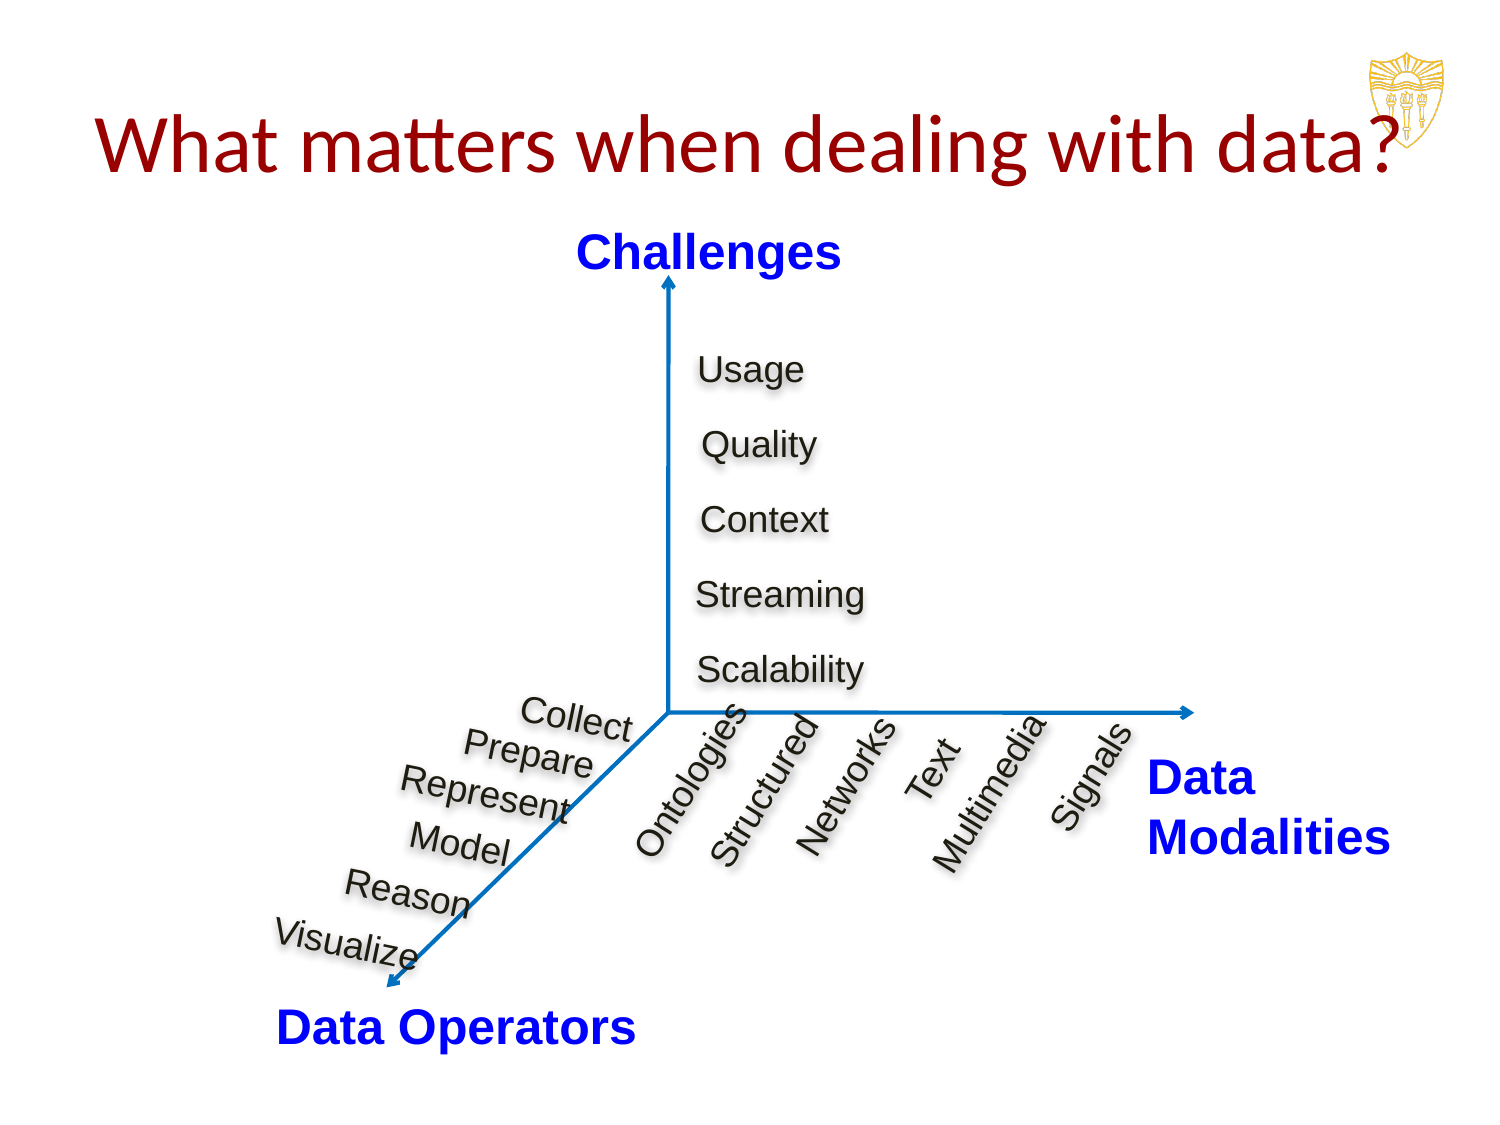

# What matters when dealing with data?
Challenges
Usage
Quality
Context
Streaming
Scalability
Collect
Prepare
Data
Modalities
Text
Signals
Ontologies
Networks
Structured
Multimedia
Represent
Model
Reason
Visualize
Data Operators